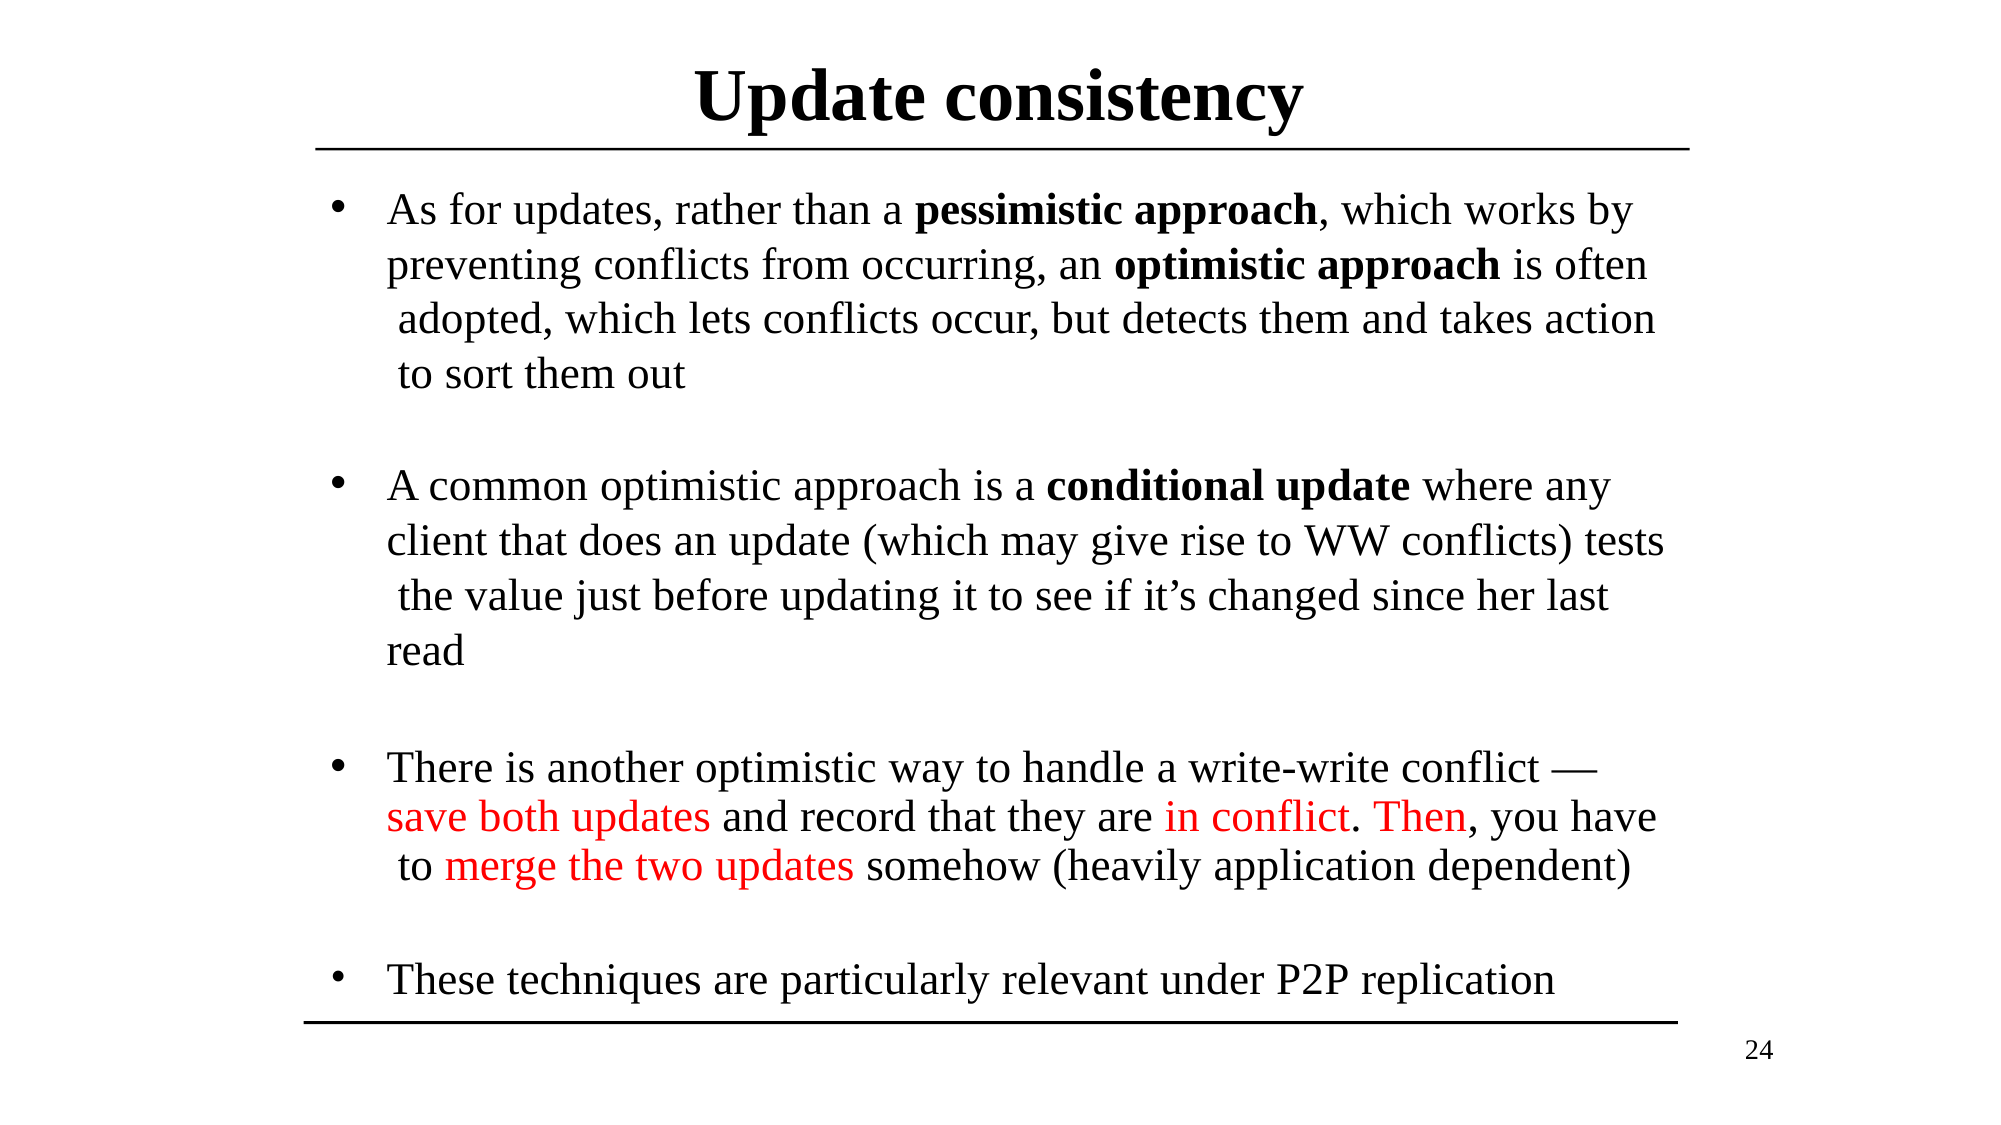

# Update consistency

As for updates, rather than a pessimistic approach, which works by  preventing conflicts from occurring, an optimistic approach is often  adopted, which lets conflicts occur, but detects them and takes action  to sort them out

A common optimistic approach is a conditional update where any  client that does an update (which may give rise to WW conflicts) tests  the value just before updating it to see if it’s changed since her last  read

There is another optimistic way to handle a write-write conflict —  save both updates and record that they are in conflict. Then, you have  to merge the two updates somehow (heavily application dependent)

These techniques are particularly relevant under P2P replication

24